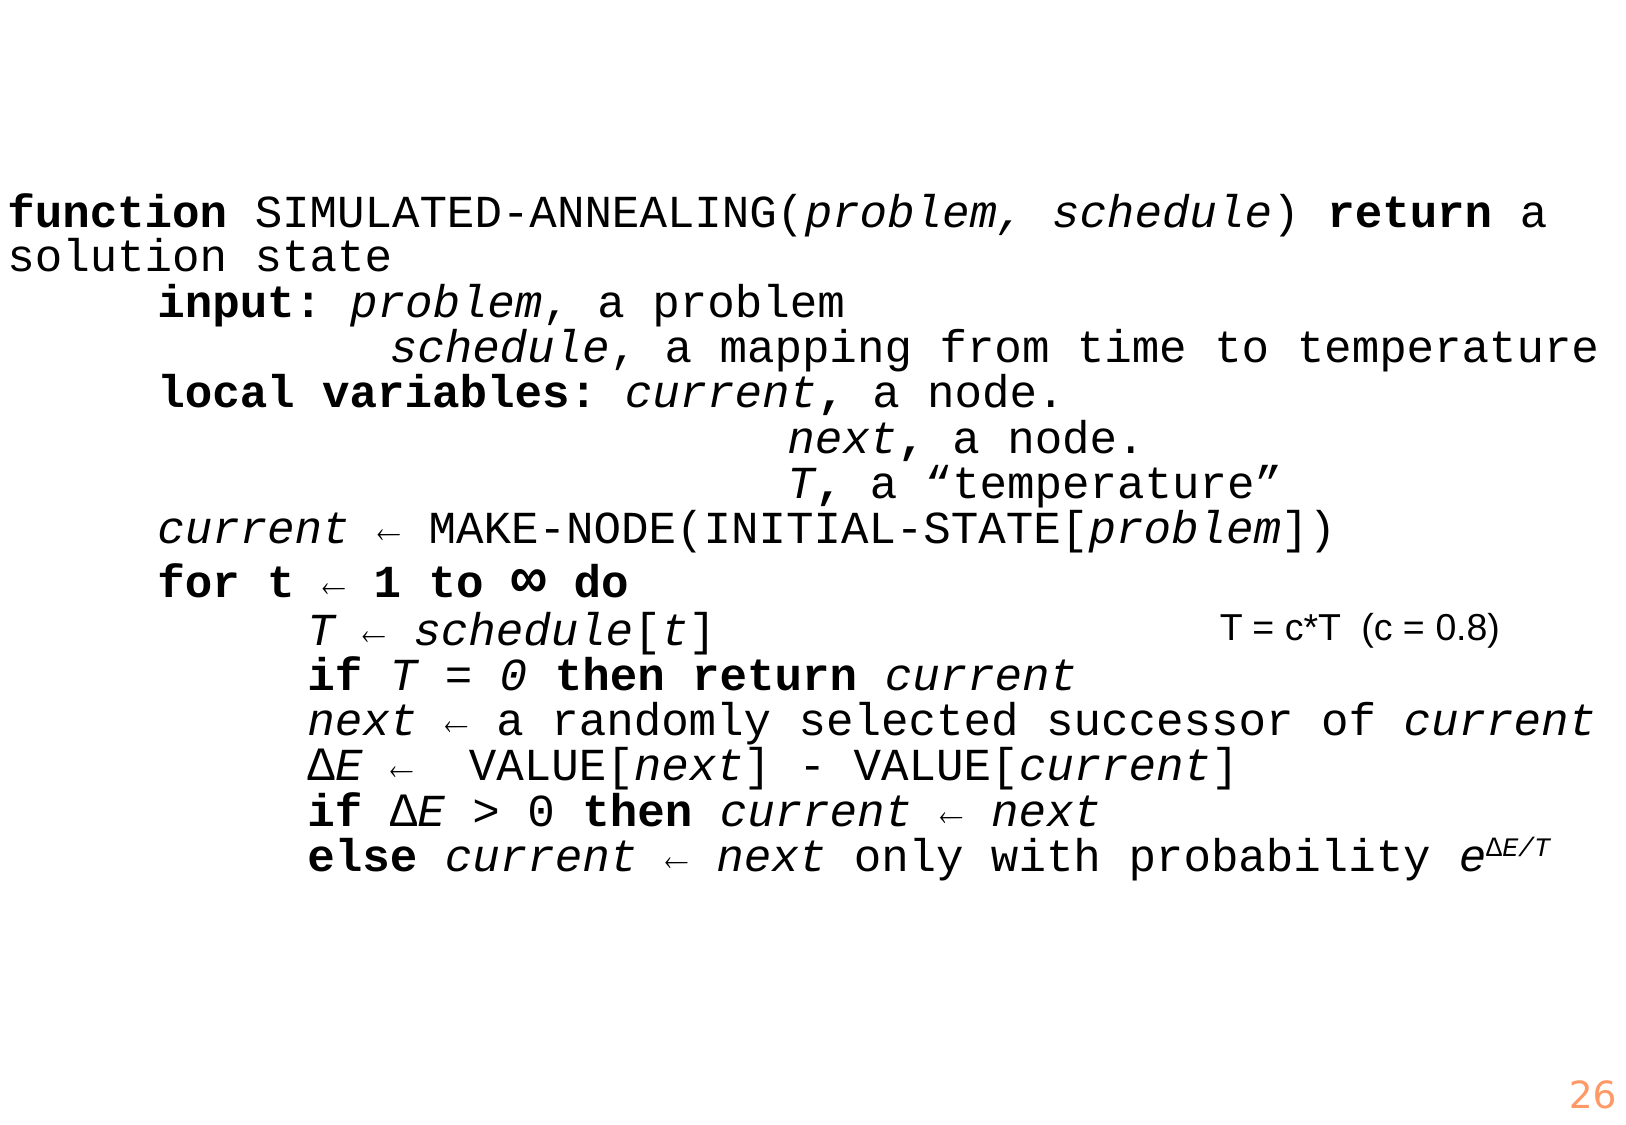

function SIMULATED-ANNEALING(problem, schedule) return a solution state
	input: problem, a problem
		   schedule, a mapping from time to temperature
	local variables: current, a node.
			            next, a node.
			            T, a “temperature”
	current ← MAKE-NODE(INITIAL-STATE[problem])
	for t ← 1 to ∞ do
		T ← schedule[t]
		if T = 0 then return current
		next ← a randomly selected successor of current
		∆E ←  VALUE[next] - VALUE[current]
		if ∆E > 0 then current ← next
		else current ← next only with probability e∆E/T
T = c*T  (c = 0.8)
26